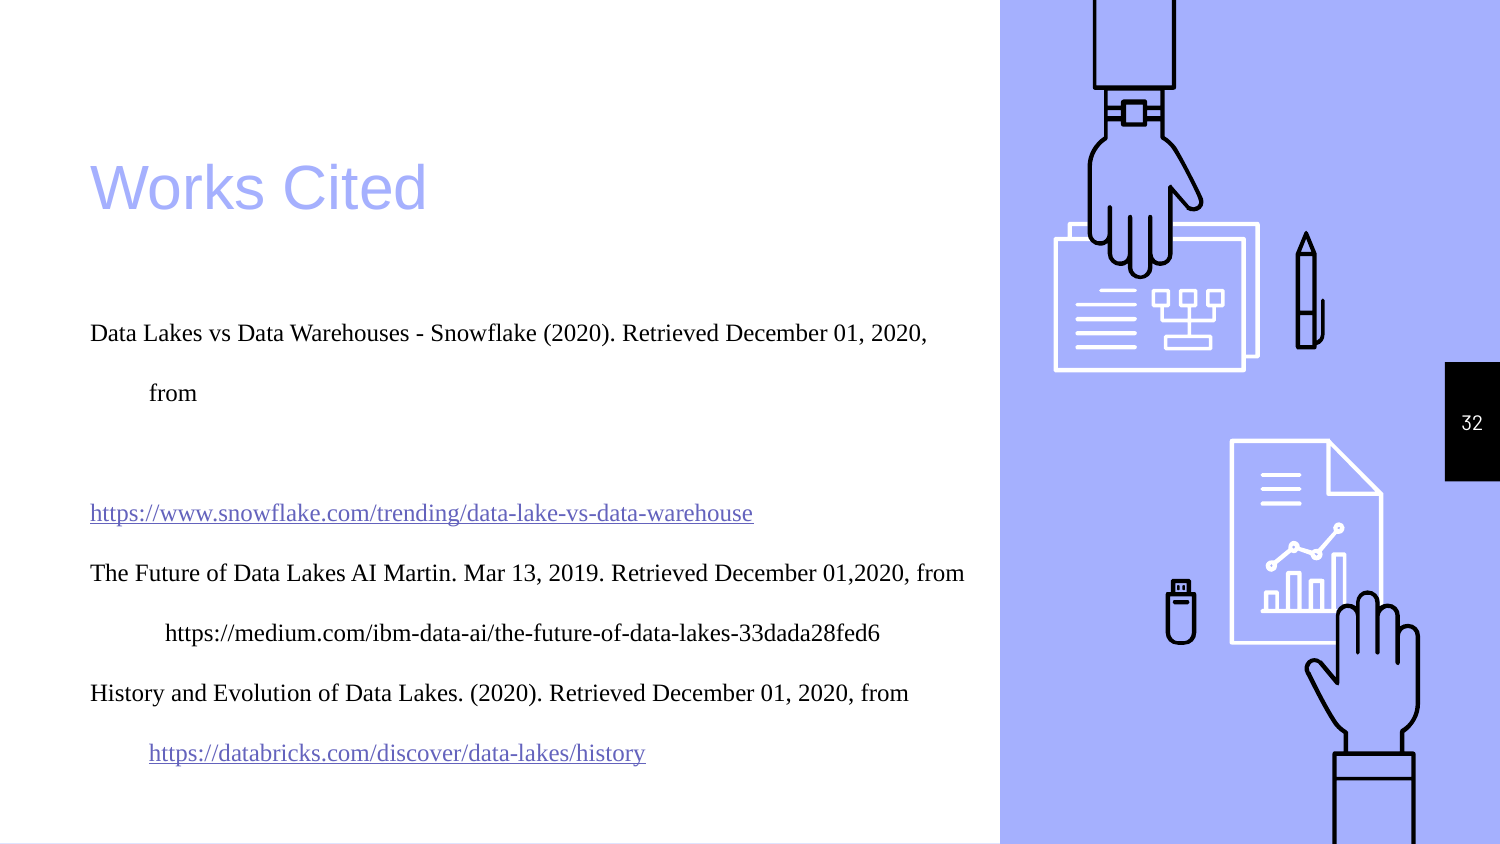

# Works Cited
Data Lakes vs Data Warehouses - Snowflake (2020). Retrieved December 01, 2020, from
		https://www.snowflake.com/trending/data-lake-vs-data-warehouse
The Future of Data Lakes AI Martin. Mar 13, 2019. Retrieved December 01,2020, from
https://medium.com/ibm-data-ai/the-future-of-data-lakes-33dada28fed6
History and Evolution of Data Lakes. (2020). Retrieved December 01, 2020, from https://databricks.com/discover/data-lakes/history

32